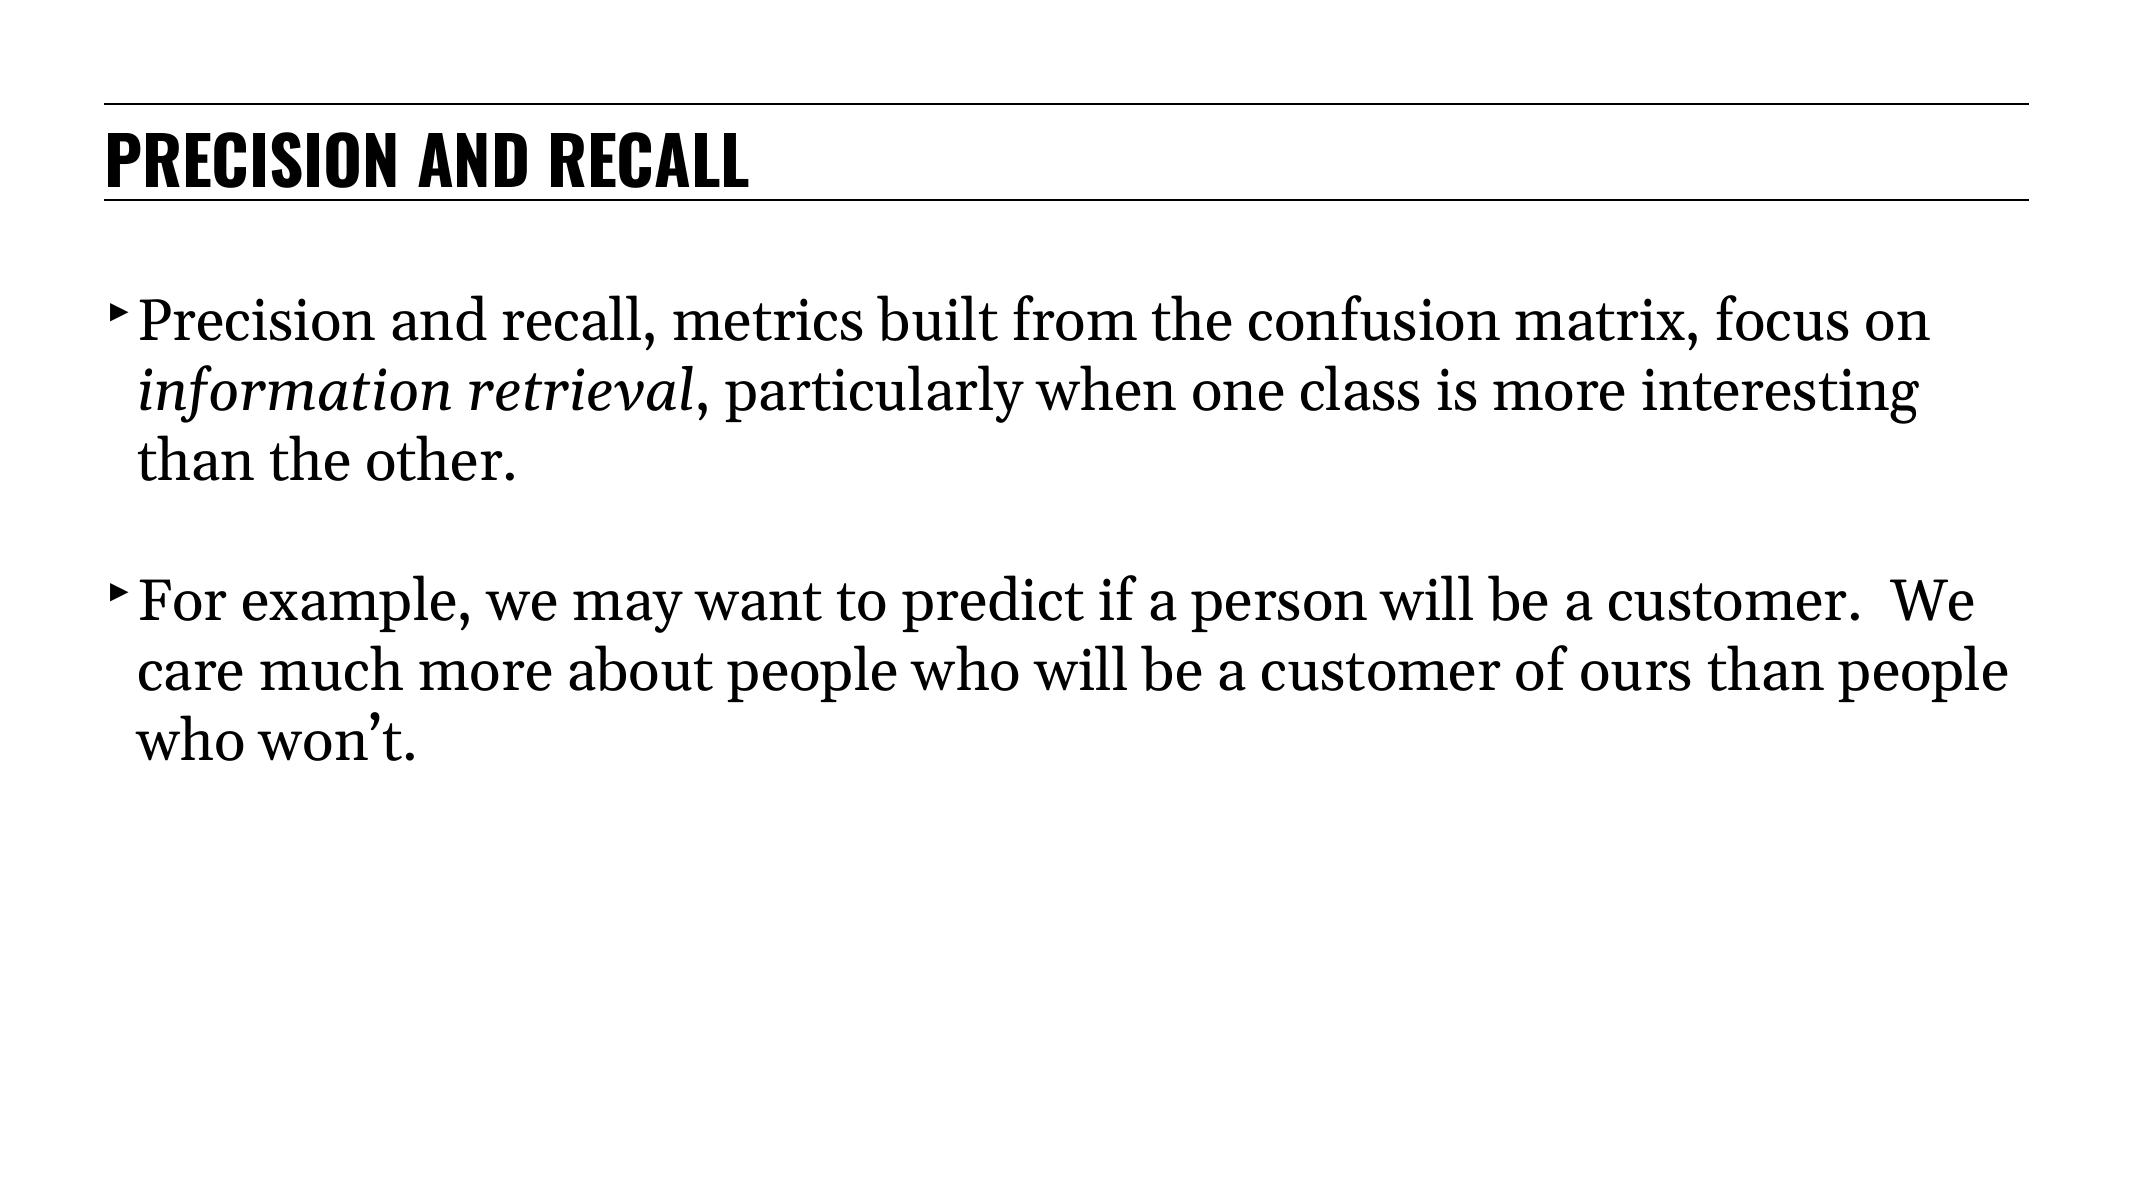

PRECISION AND RECALL

Precision and recall, metrics built from the confusion matrix, focus on information retrieval, particularly when one class is more interesting than the other.

For example, we may want to predict if a person will be a customer.  We care much more about people who will be a customer of ours than people who won’t.